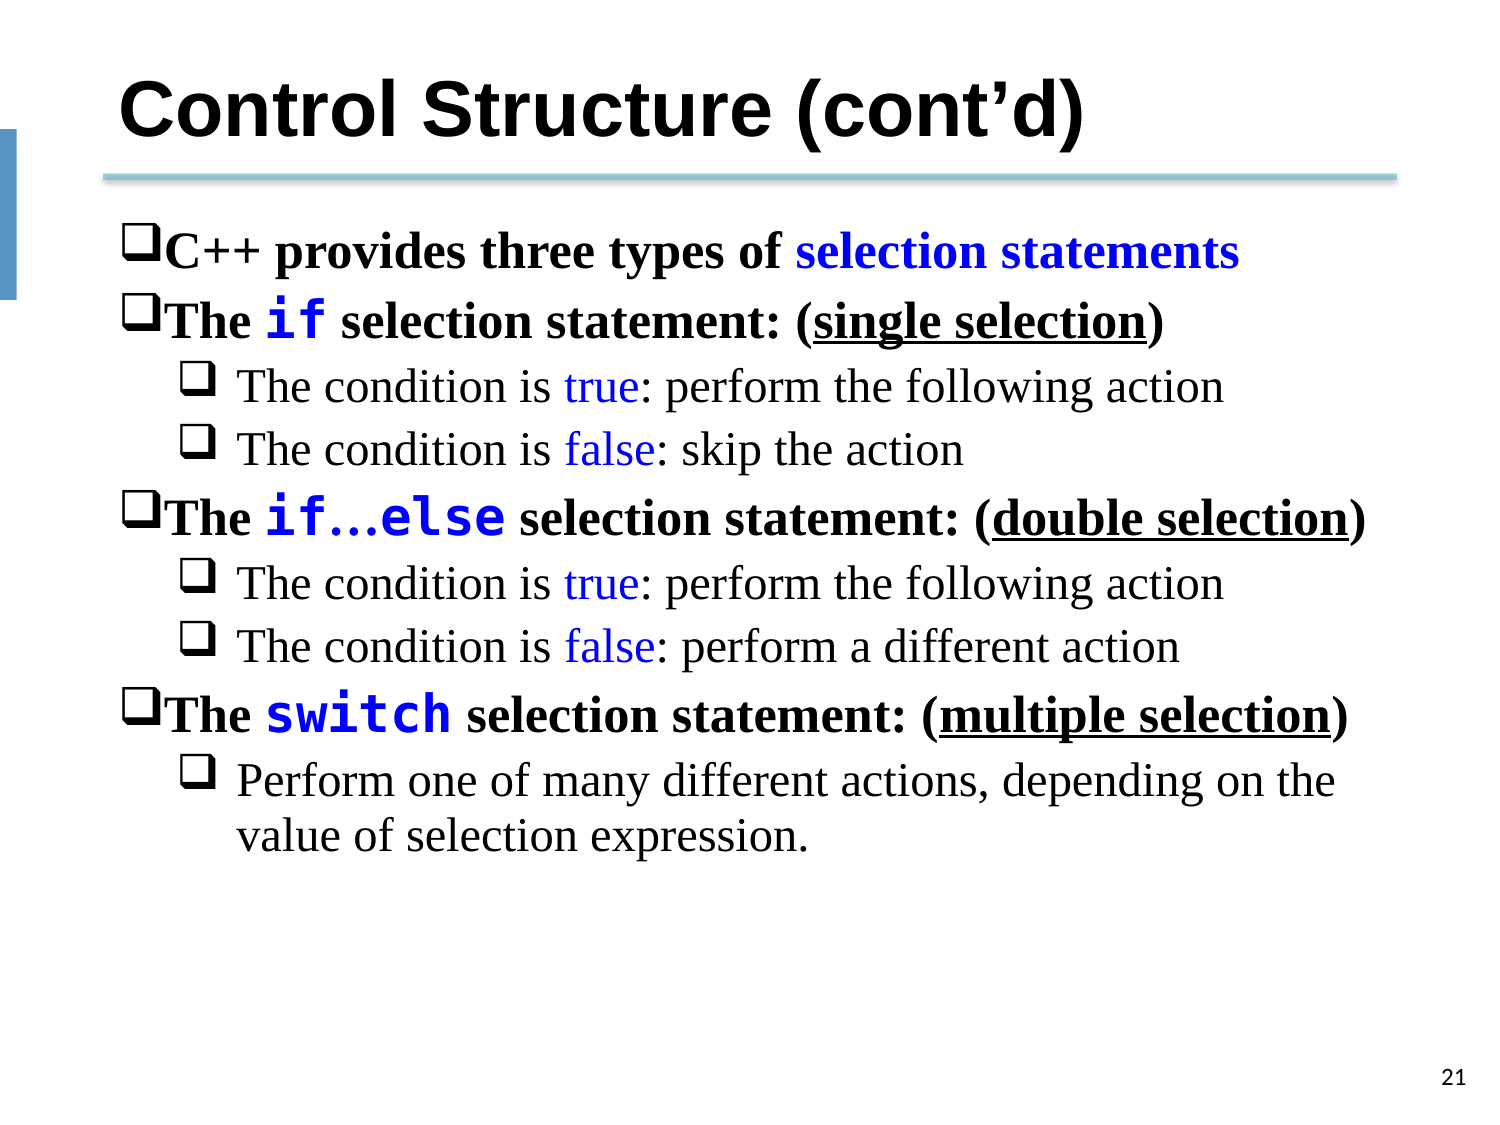

# Control Structure (cont’d)
C++ provides three types of selection statements
The if selection statement: (single selection)
The condition is true: perform the following action
The condition is false: skip the action
The if…else selection statement: (double selection)
The condition is true: perform the following action
The condition is false: perform a different action
The switch selection statement: (multiple selection)
Perform one of many different actions, depending on the value of selection expression.

21